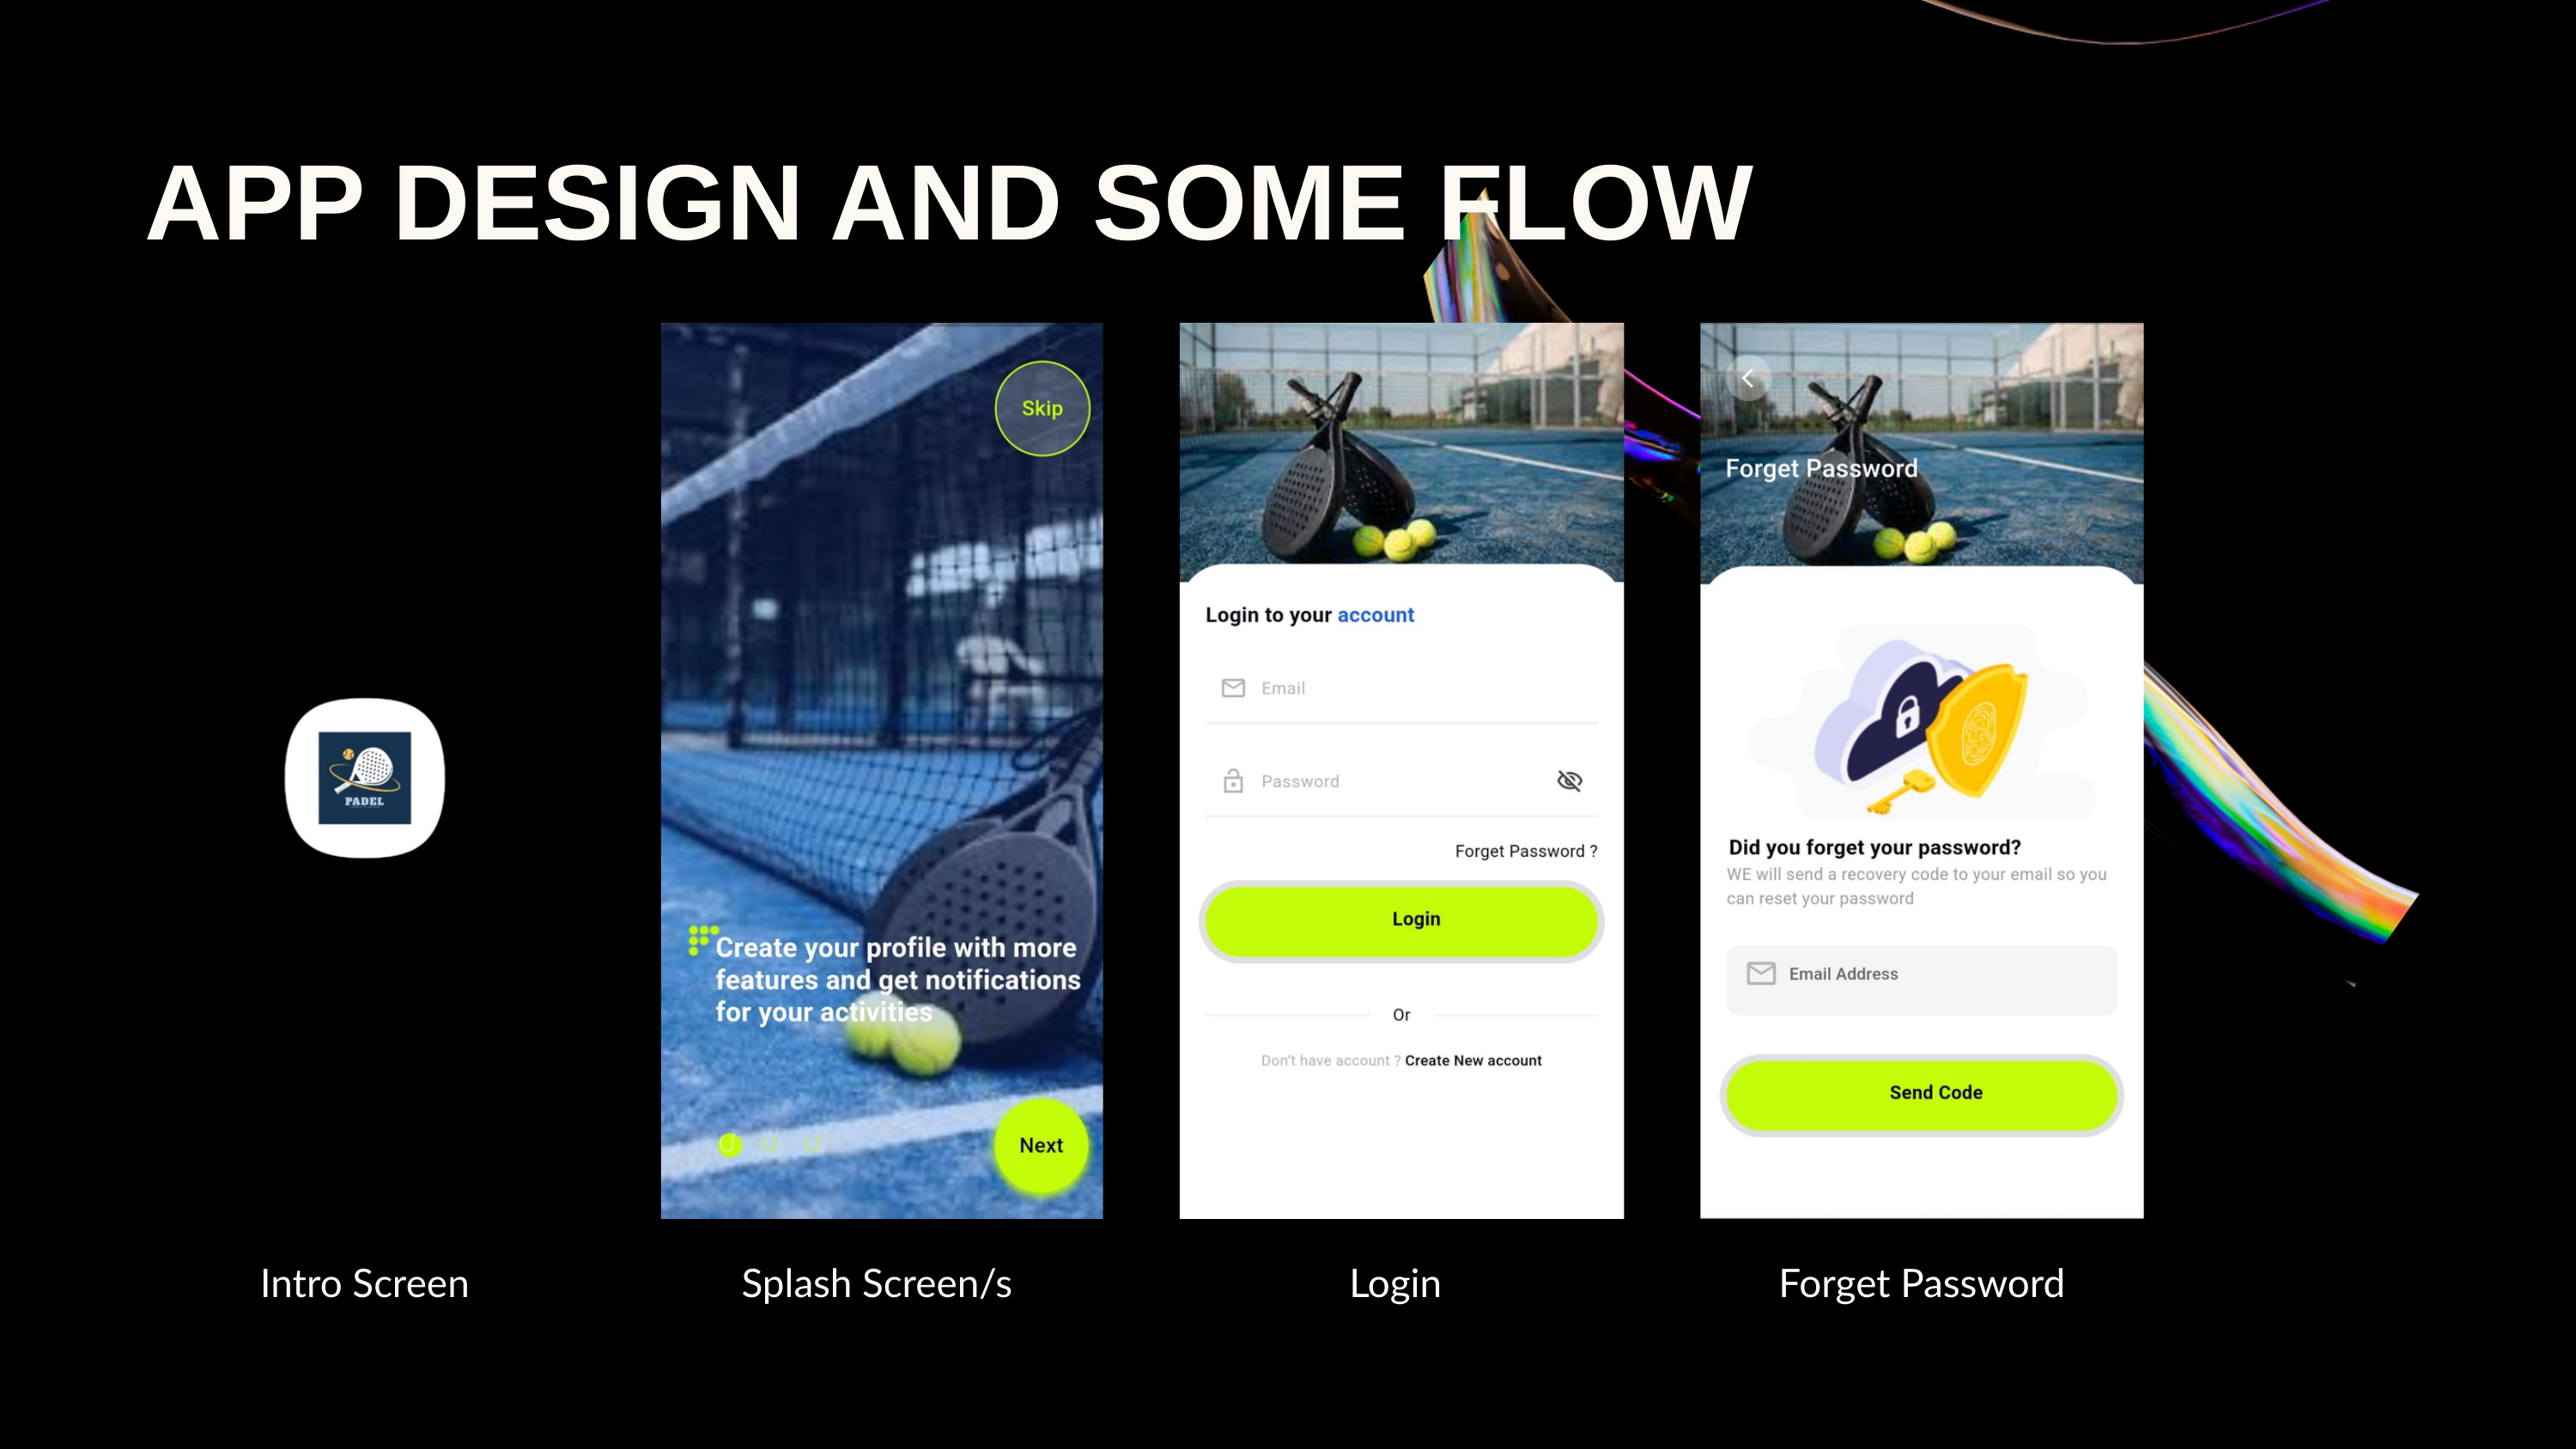

APP DESIGN AND SOME FLOW

Intro Screen
Splash Screen/s
Login
Forget Password